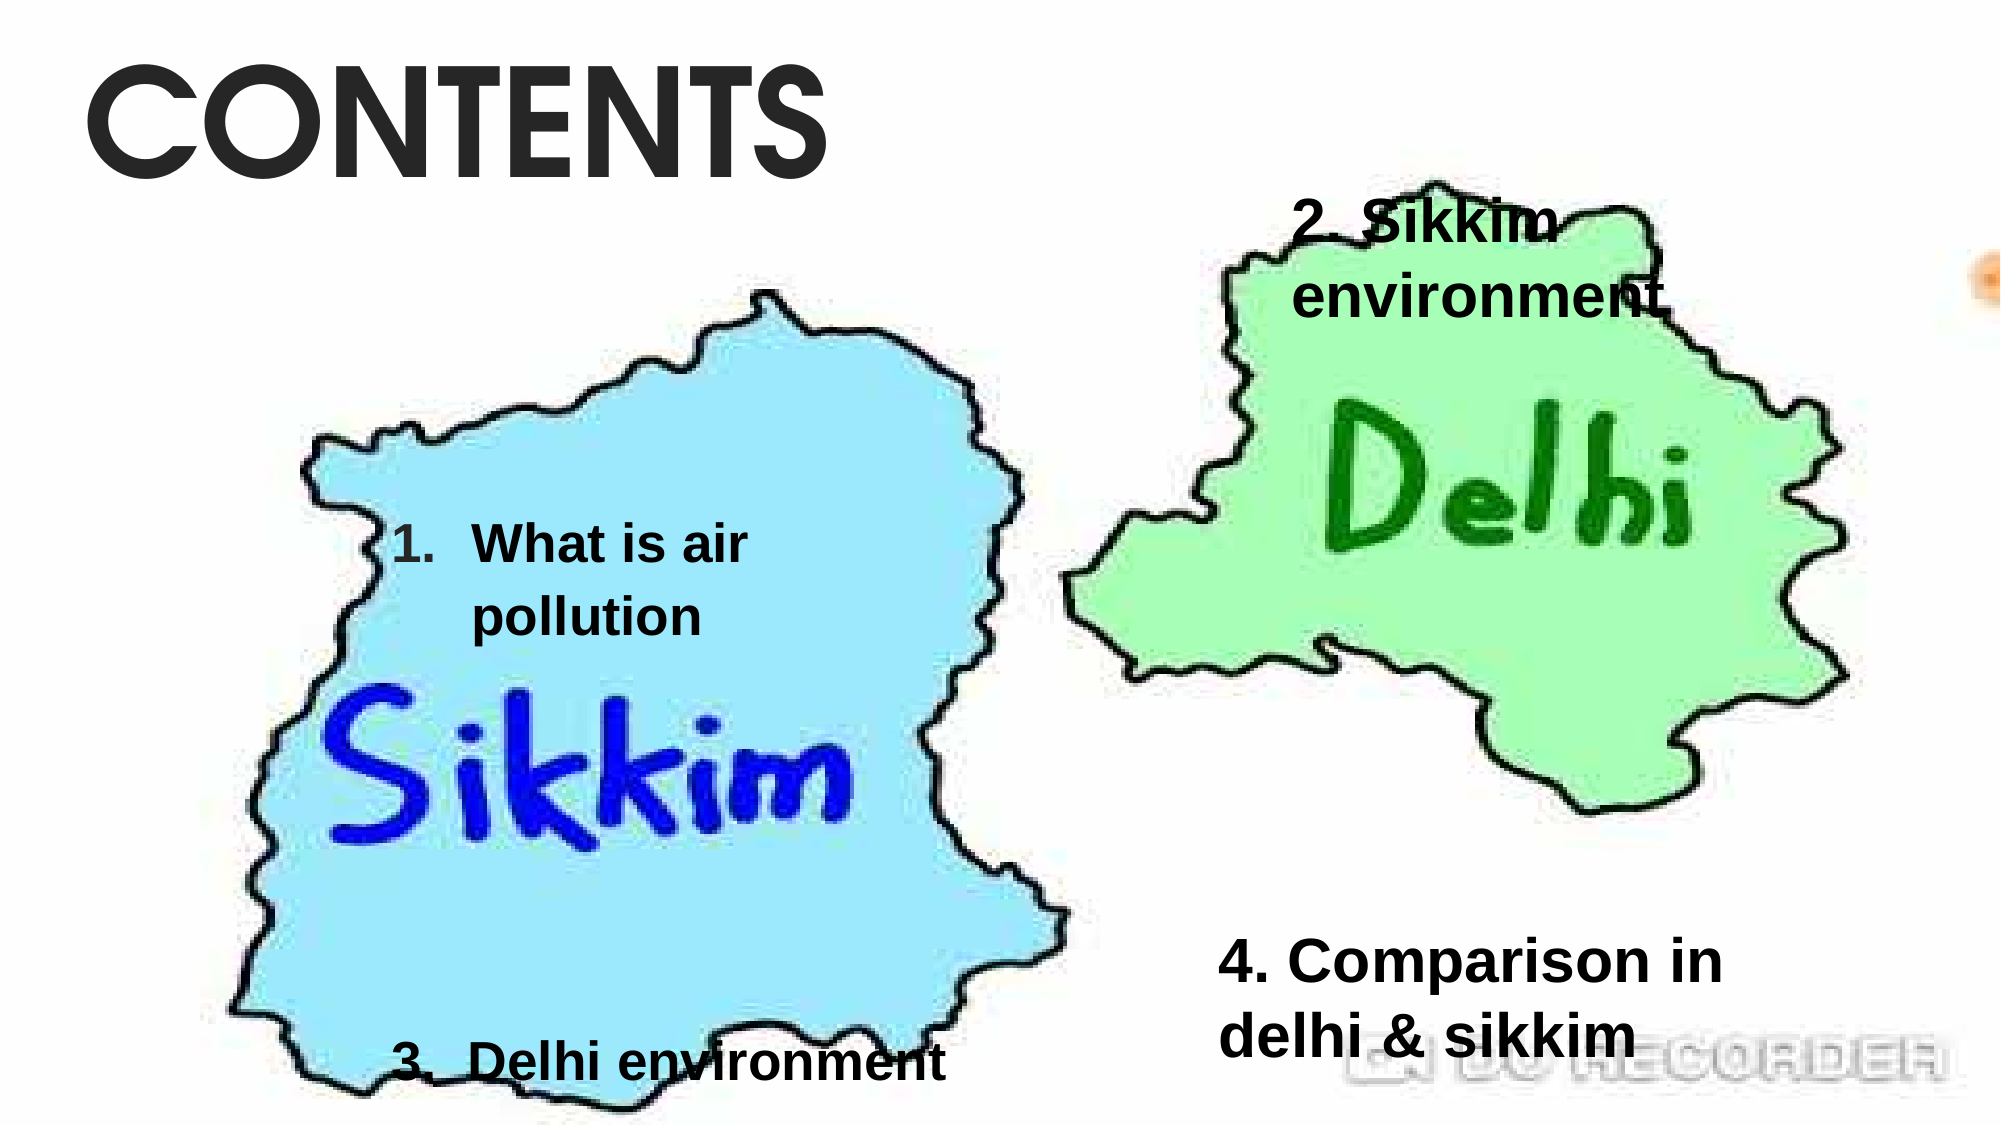

# CONTENTS
2. Sikkim environment
What is air pollution

3.  Delhi environment

4. Comparison in delhi & sikkim